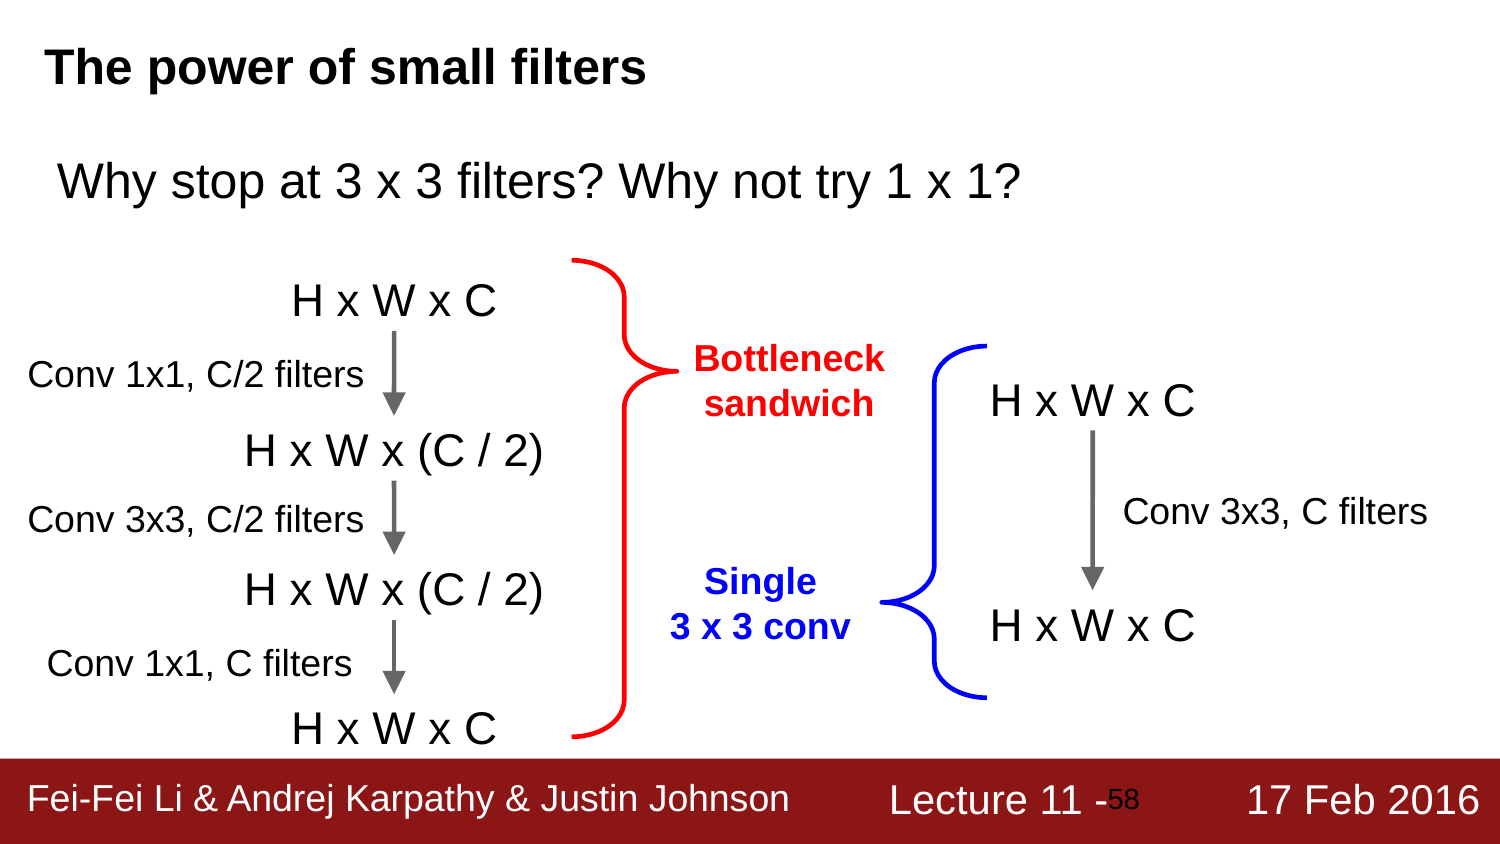

The power of small filters
Why stop at 3 x 3 filters? Why not try 1 x 1?

H x W x C
Bottleneck
sandwich
Conv 1x1, C/2 filters

H x W x C
H x W x (C / 2)
Conv 3x3, C filters
Conv 3x3, C/2 filters
Single
3 x 3 conv
H x W x (C / 2)
H x W x C
Conv 1x1, C filters
H x W x C
58